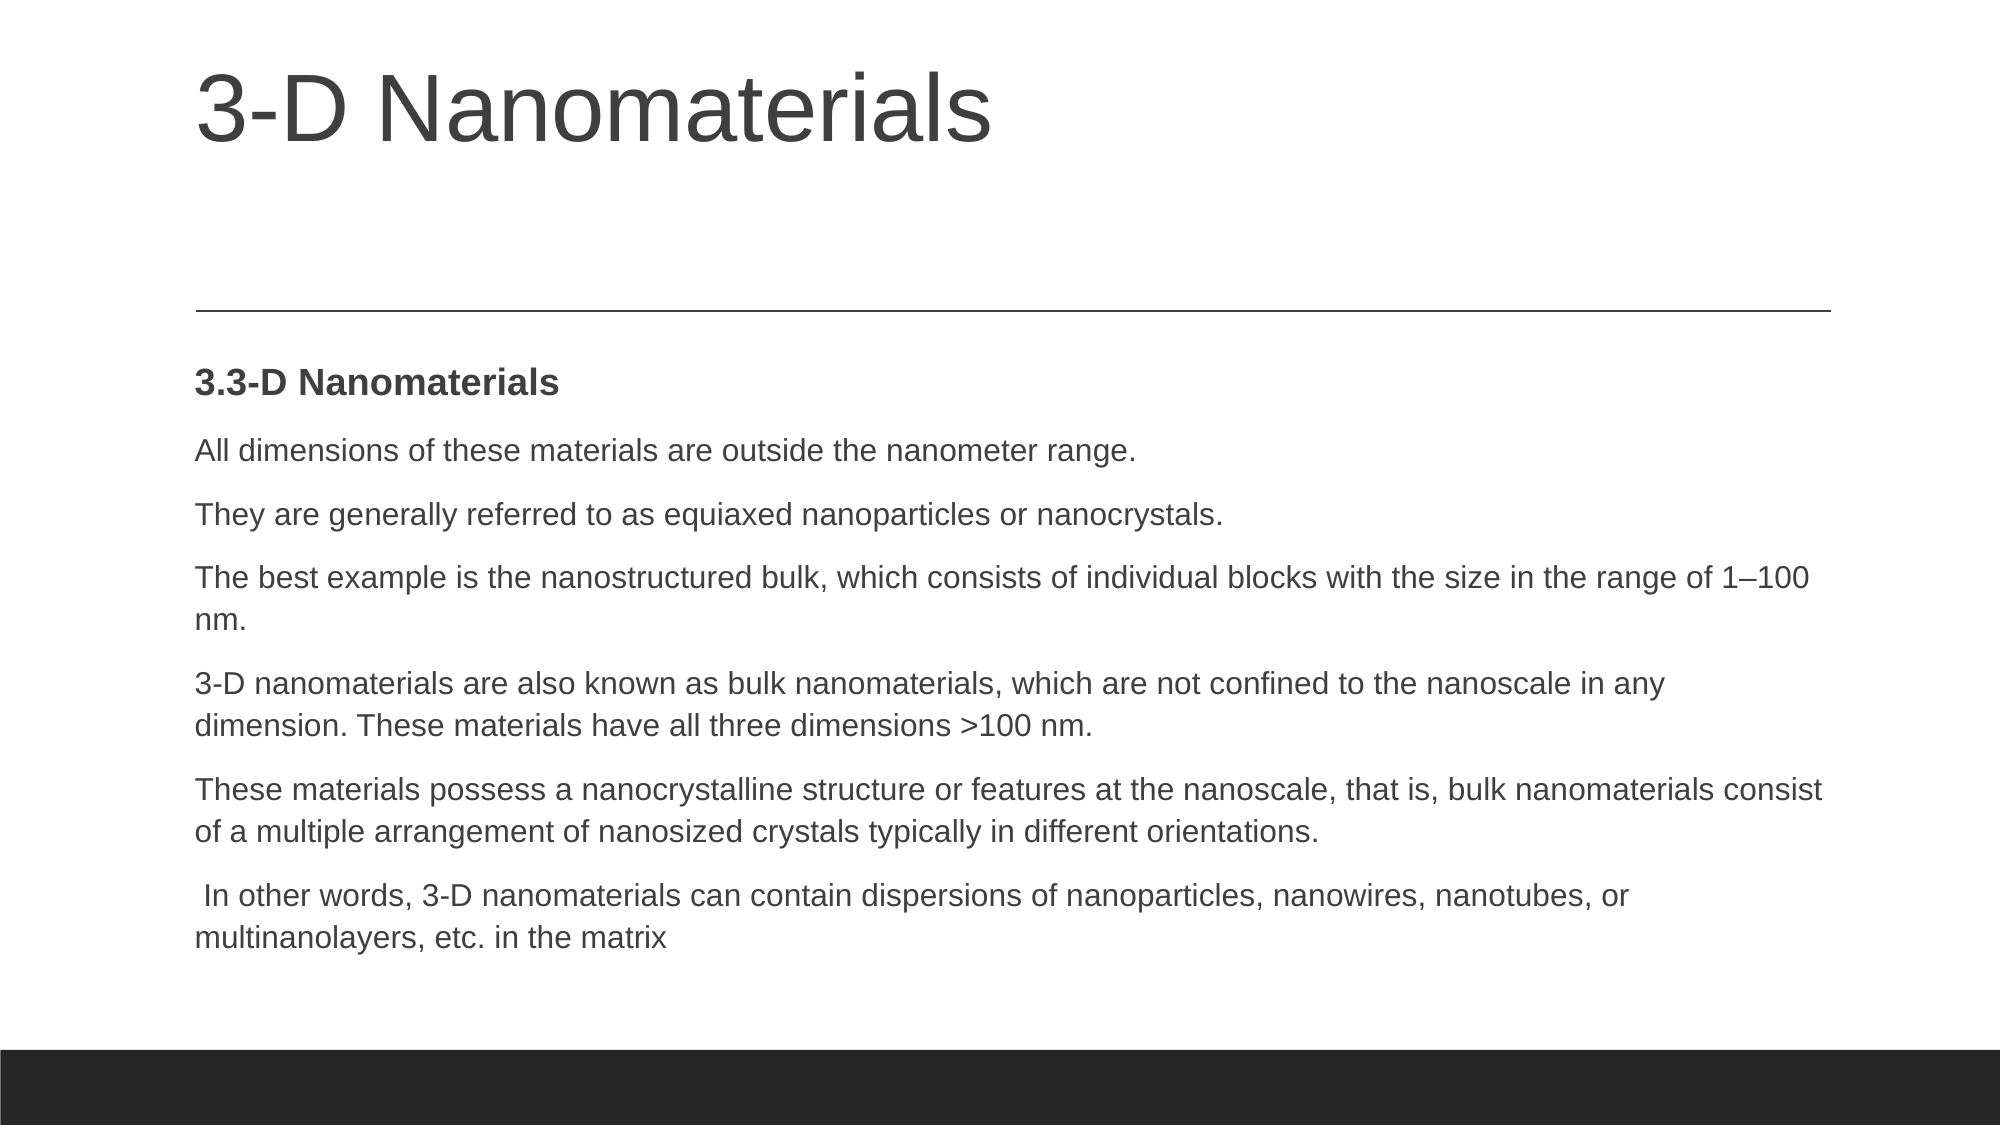

# 3-D Nanomaterials
3.3-D Nanomaterials
All dimensions of these materials are outside the nanometer range.
They are generally referred to as equiaxed nanoparticles or nanocrystals.
The best example is the nanostructured bulk, which consists of individual blocks with the size in the range of 1–100 nm.
3-D nanomaterials are also known as bulk nanomaterials, which are not confined to the nanoscale in any dimension. These materials have all three dimensions >100 nm.
These materials possess a nanocrystalline structure or features at the nanoscale, that is, bulk nanomaterials consist of a multiple arrangement of nanosized crystals typically in different orientations.
 In other words, 3-D nanomaterials can contain dispersions of nanoparticles, nanowires, nanotubes, or multinanolayers, etc. in the matrix